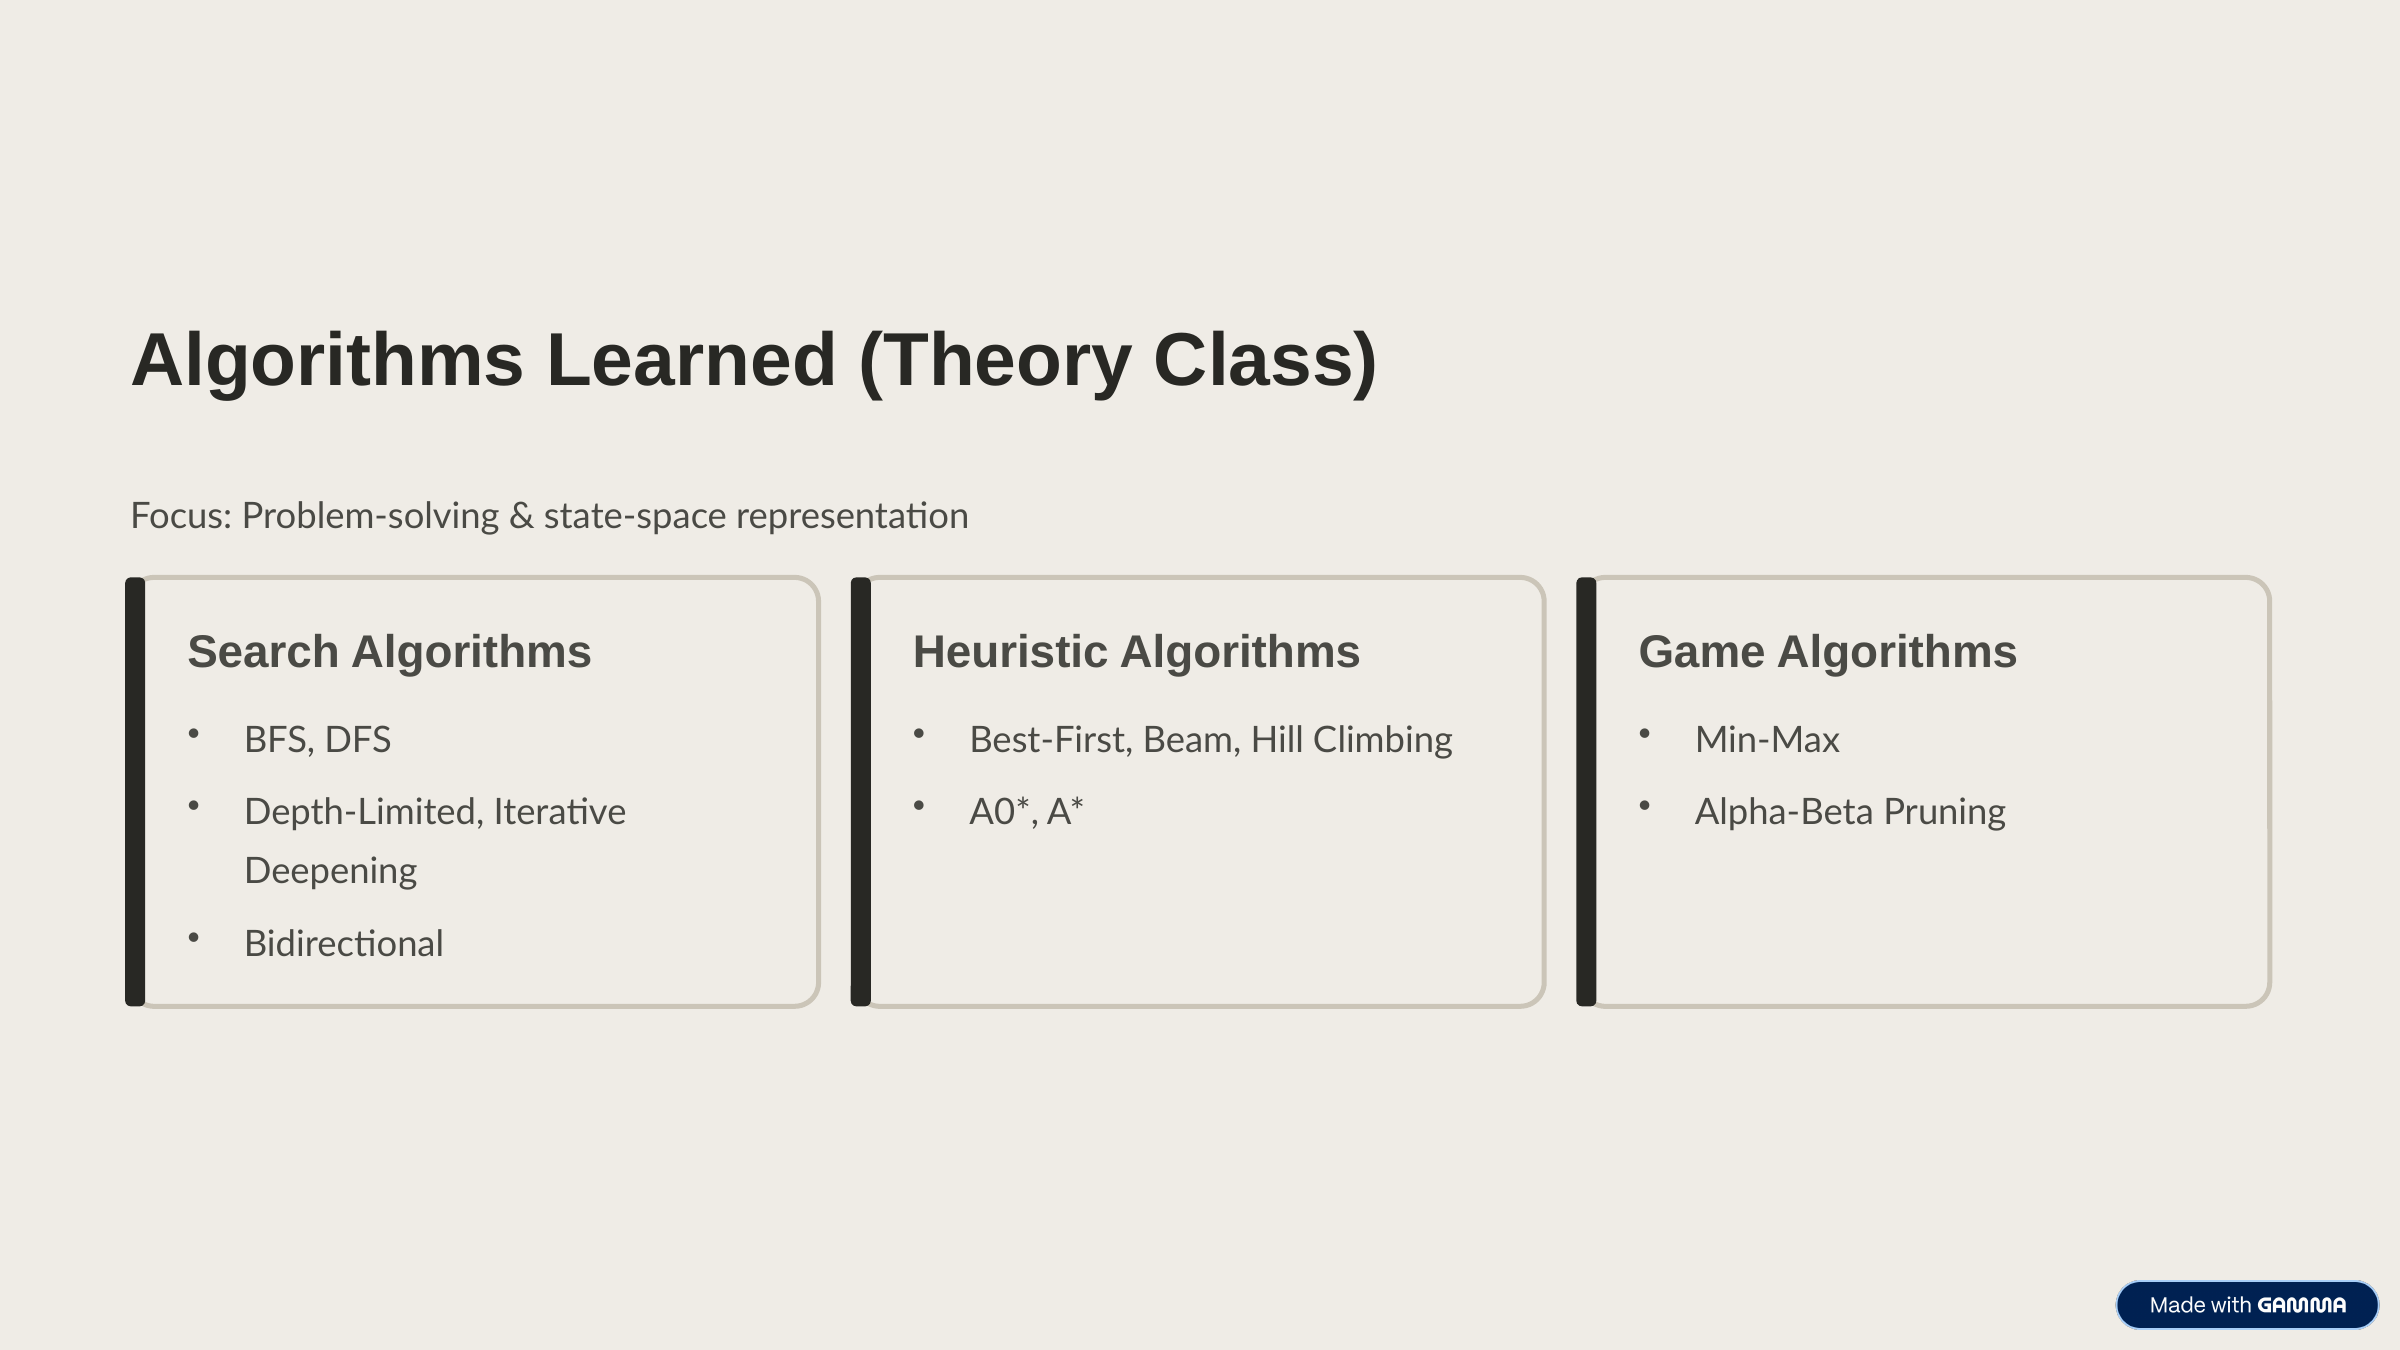

Algorithms Learned (Theory Class)
Focus: Problem-solving & state-space representation

Search Algorithms
Heuristic Algorithms
Game Algorithms
BFS, DFS
Best-First, Beam, Hill Climbing
Min-Max
Depth-Limited, Iterative Deepening
A0*, A*
Alpha-Beta Pruning
Bidirectional